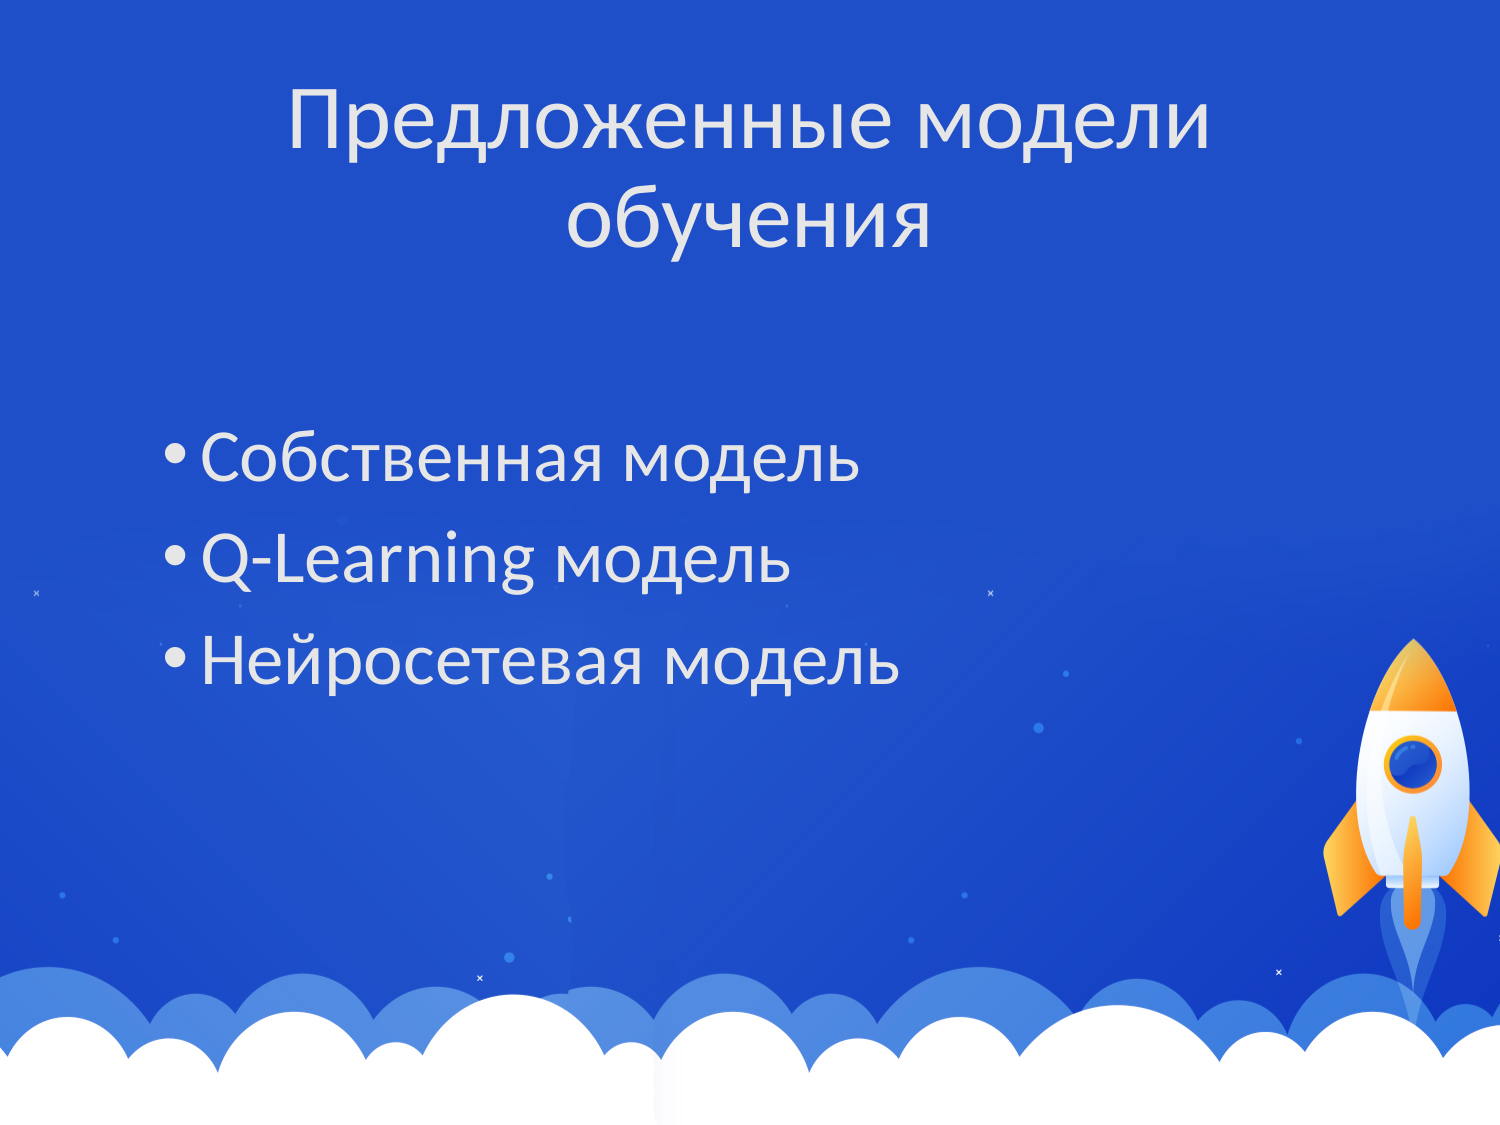

# Предложенные модели обучения
Собственная модель
Q-Learning модель
Нейросетевая модель